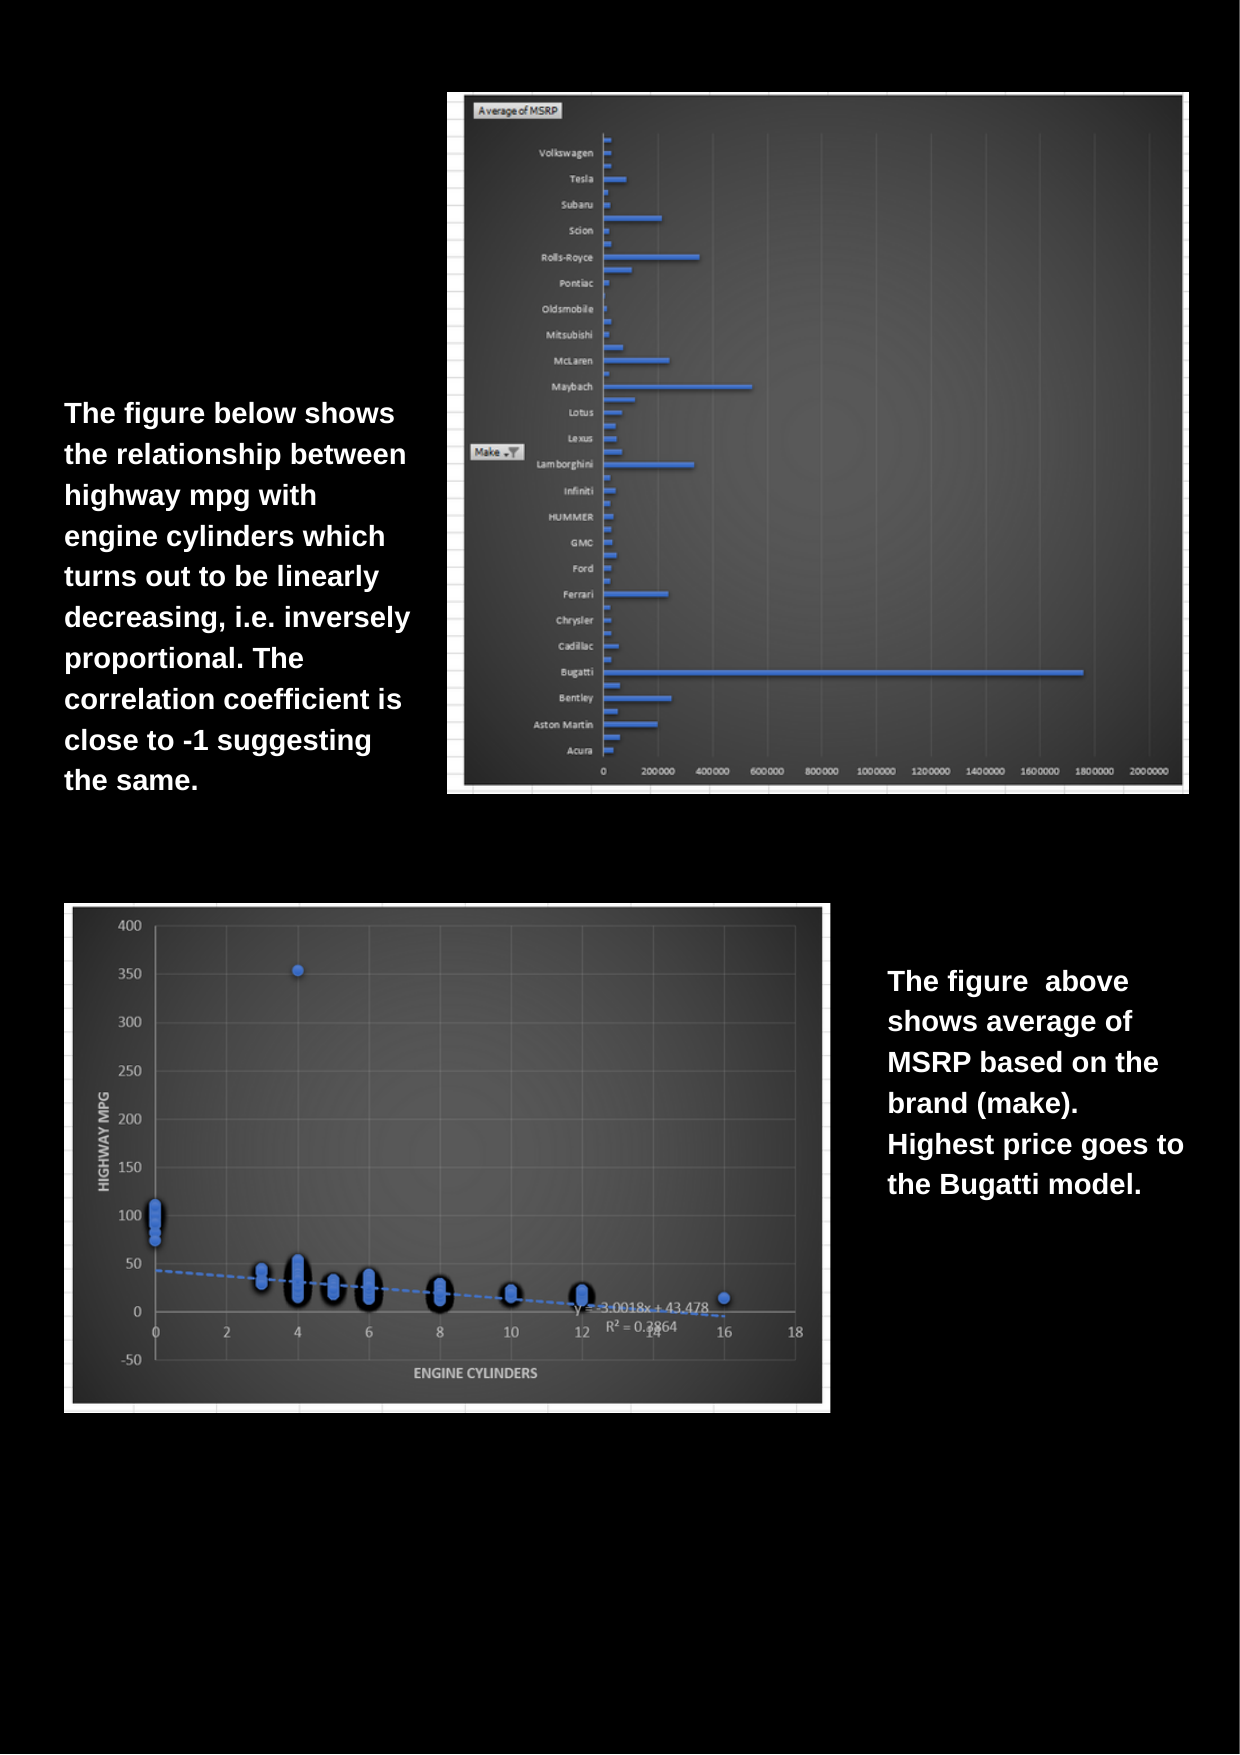

The figure below shows the relationship between highway mpg with engine cylinders which turns out to be linearly decreasing, i.e. inversely proportional. The correlation coefficient is close to -1 suggesting the same.

The figure  above shows average of MSRP based on the brand (make). Highest price goes to the Bugatti model.